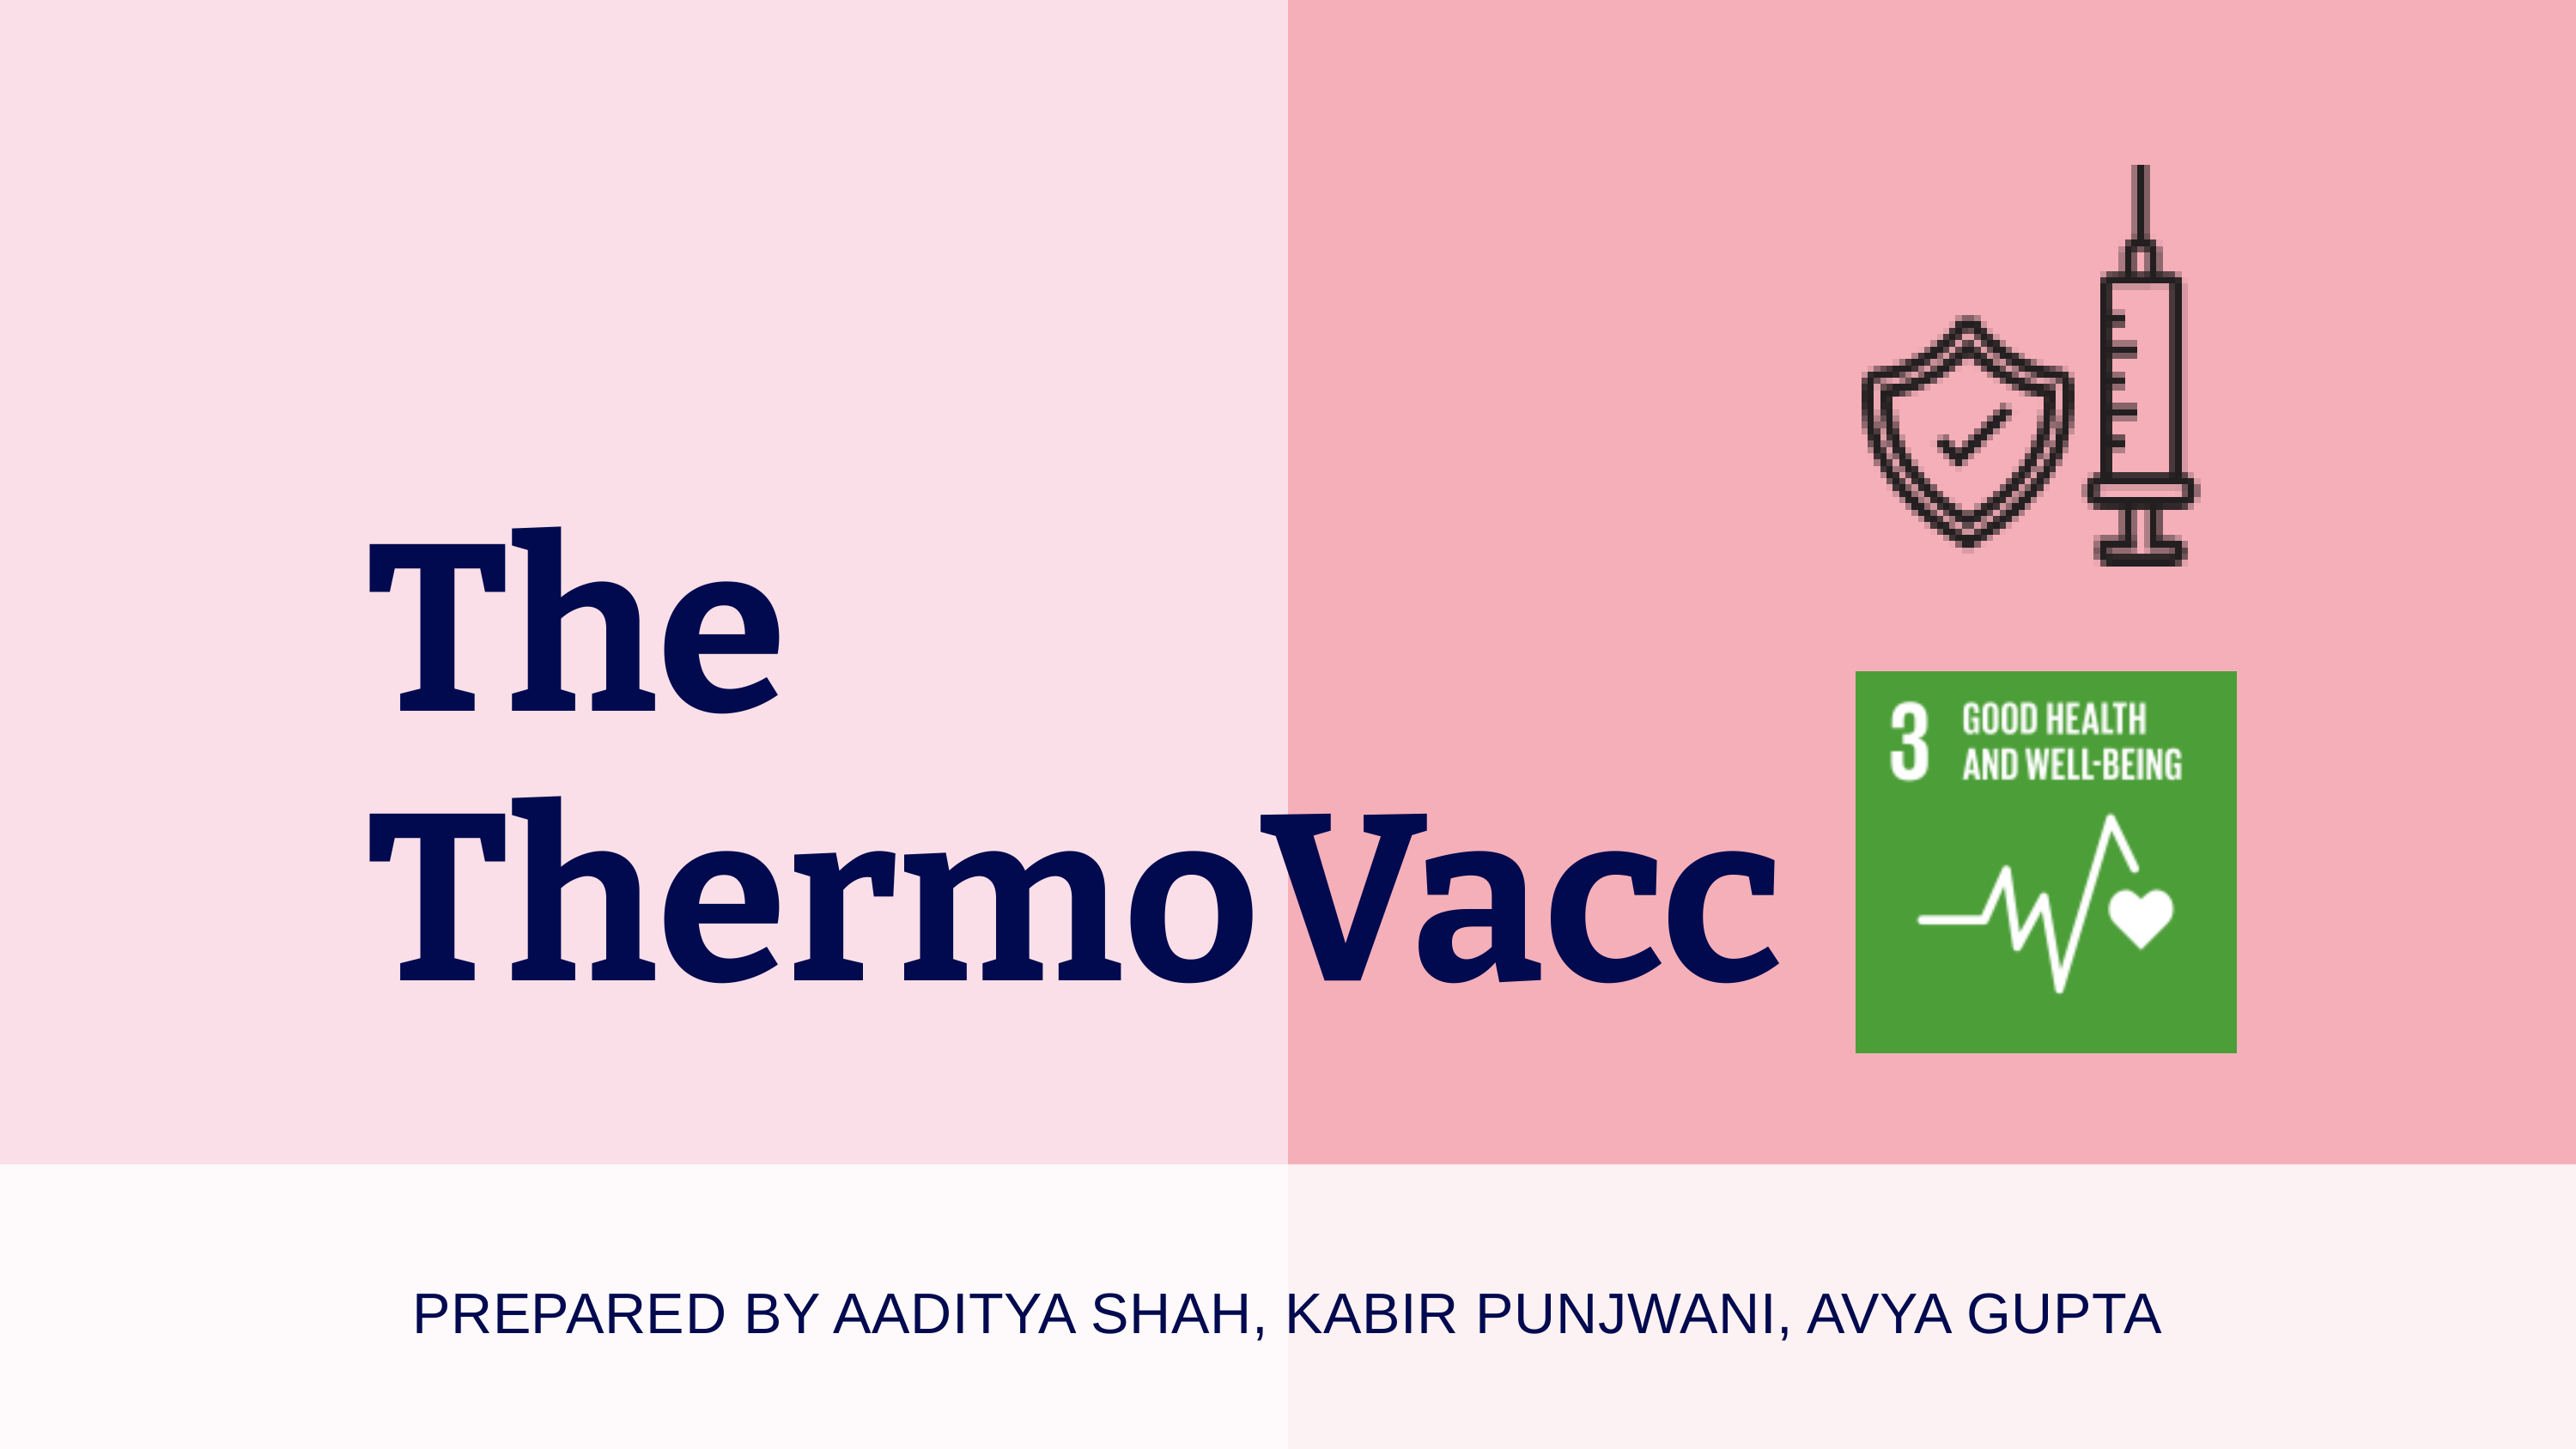

The ThermoVacc

PREPARED BY AADITYA SHAH, KABIR PUNJWANI, AVYA GUPTA